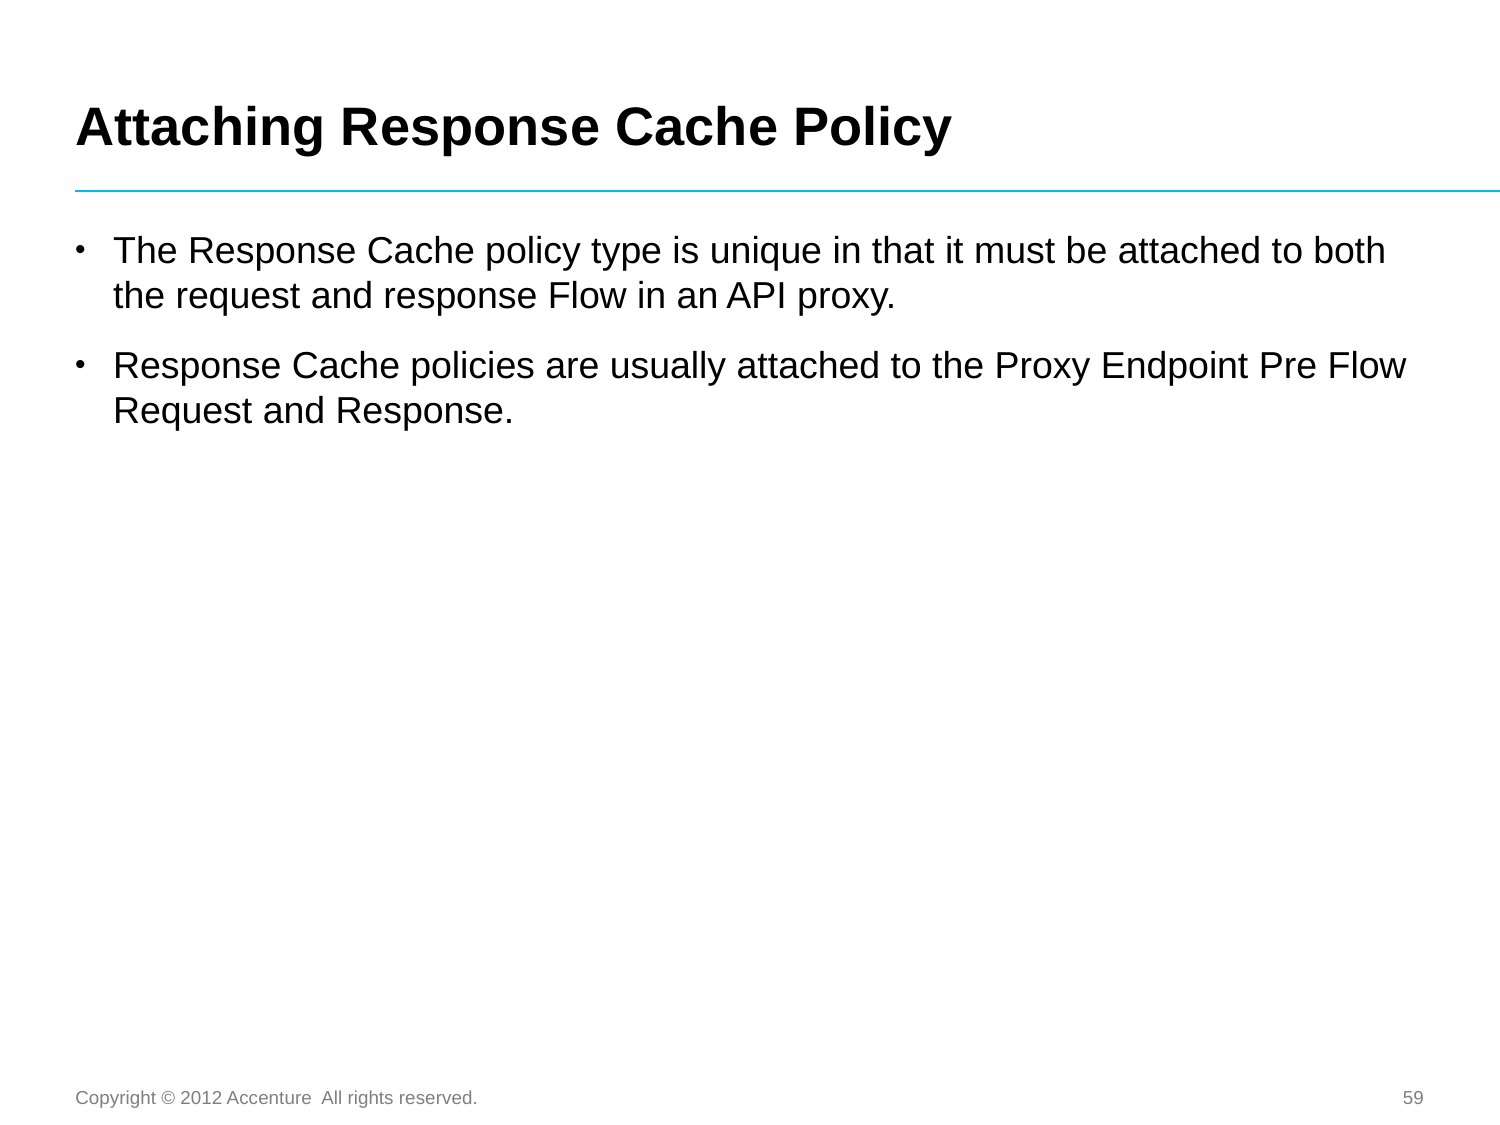

# Attaching Response Cache Policy
The Response Cache policy type is unique in that it must be attached to both the request and response Flow in an API proxy.
Response Cache policies are usually attached to the Proxy Endpoint Pre Flow Request and Response.